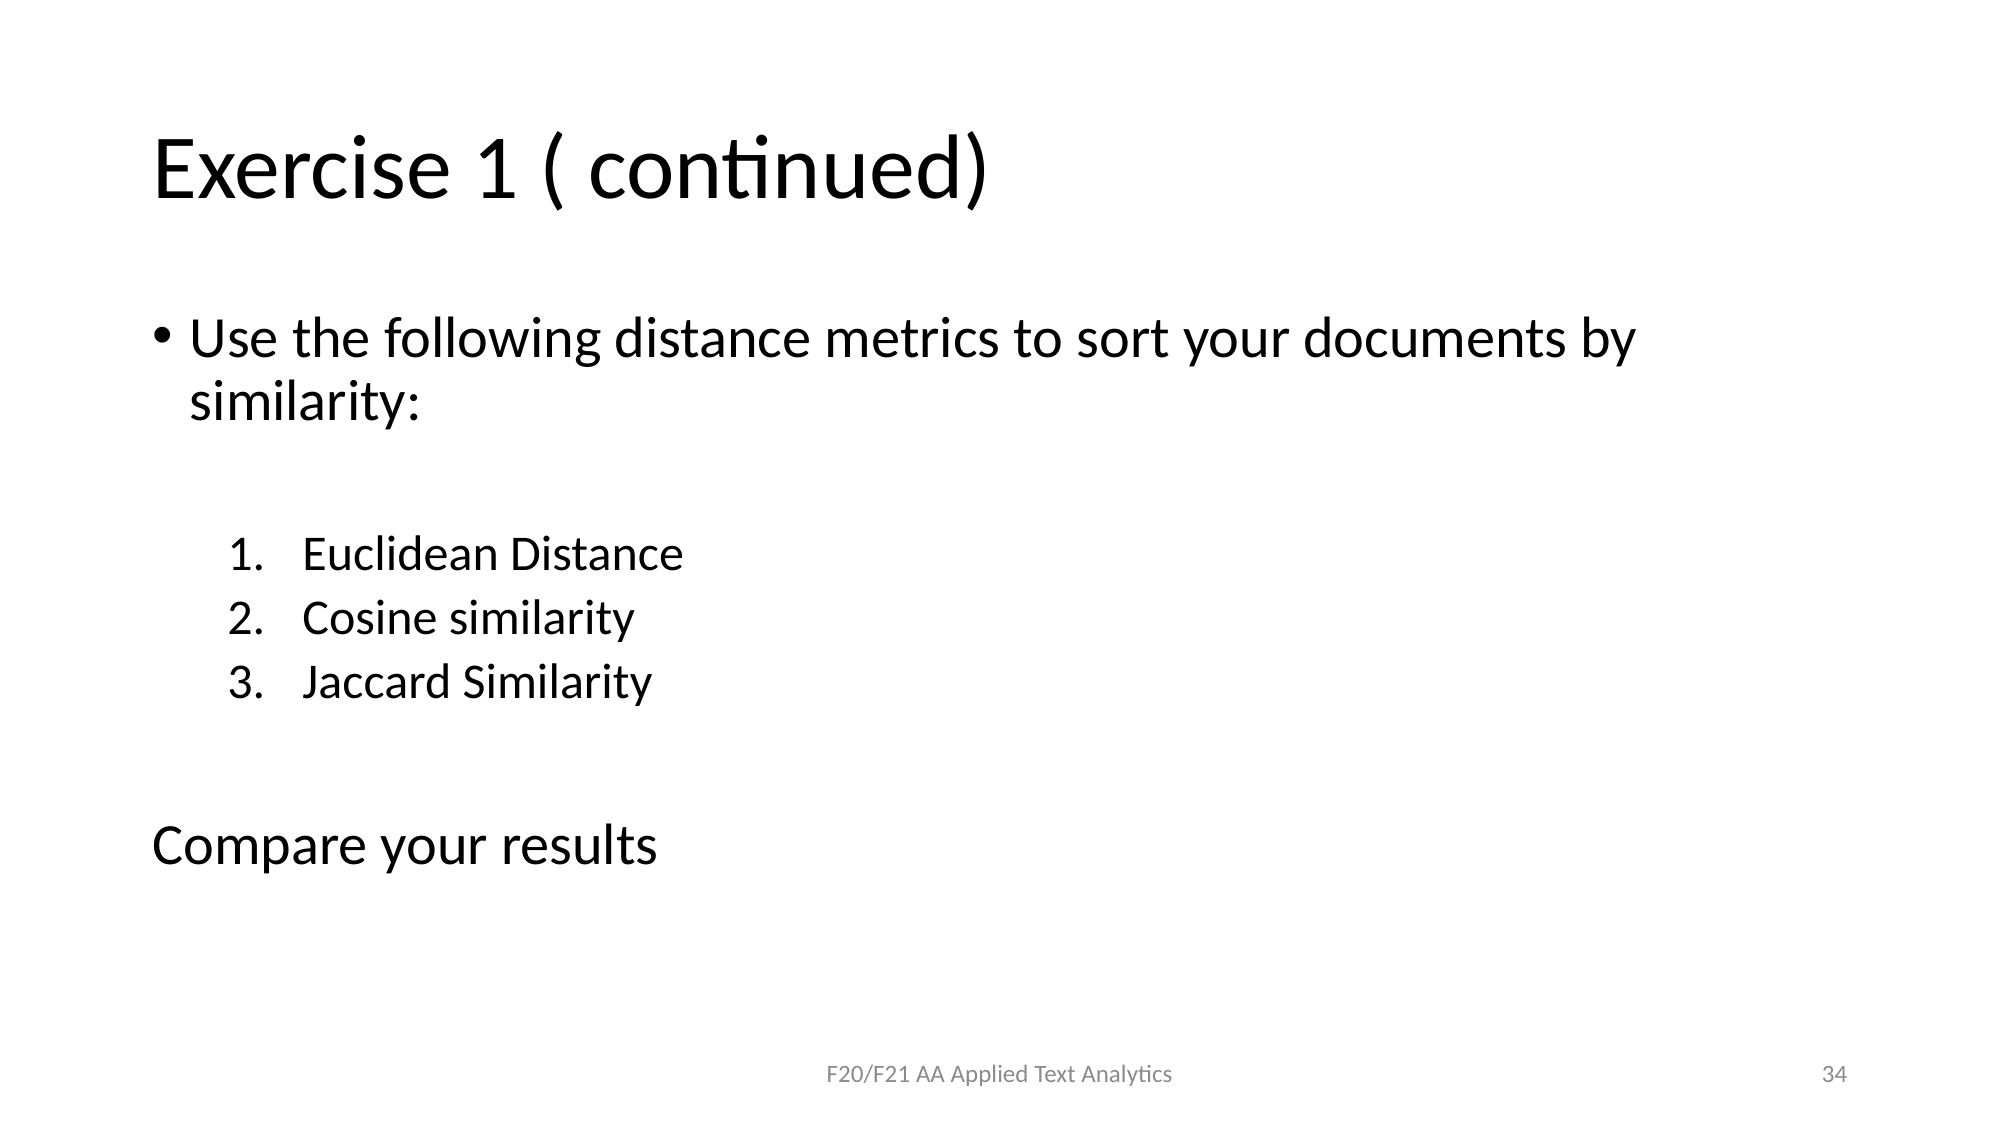

# Exercise 1 ( continued)
Use the following distance metrics to sort your documents by similarity:

Euclidean Distance
Cosine similarity
Jaccard Similarity

Compare your results
F20/F21 AA Applied Text Analytics
34